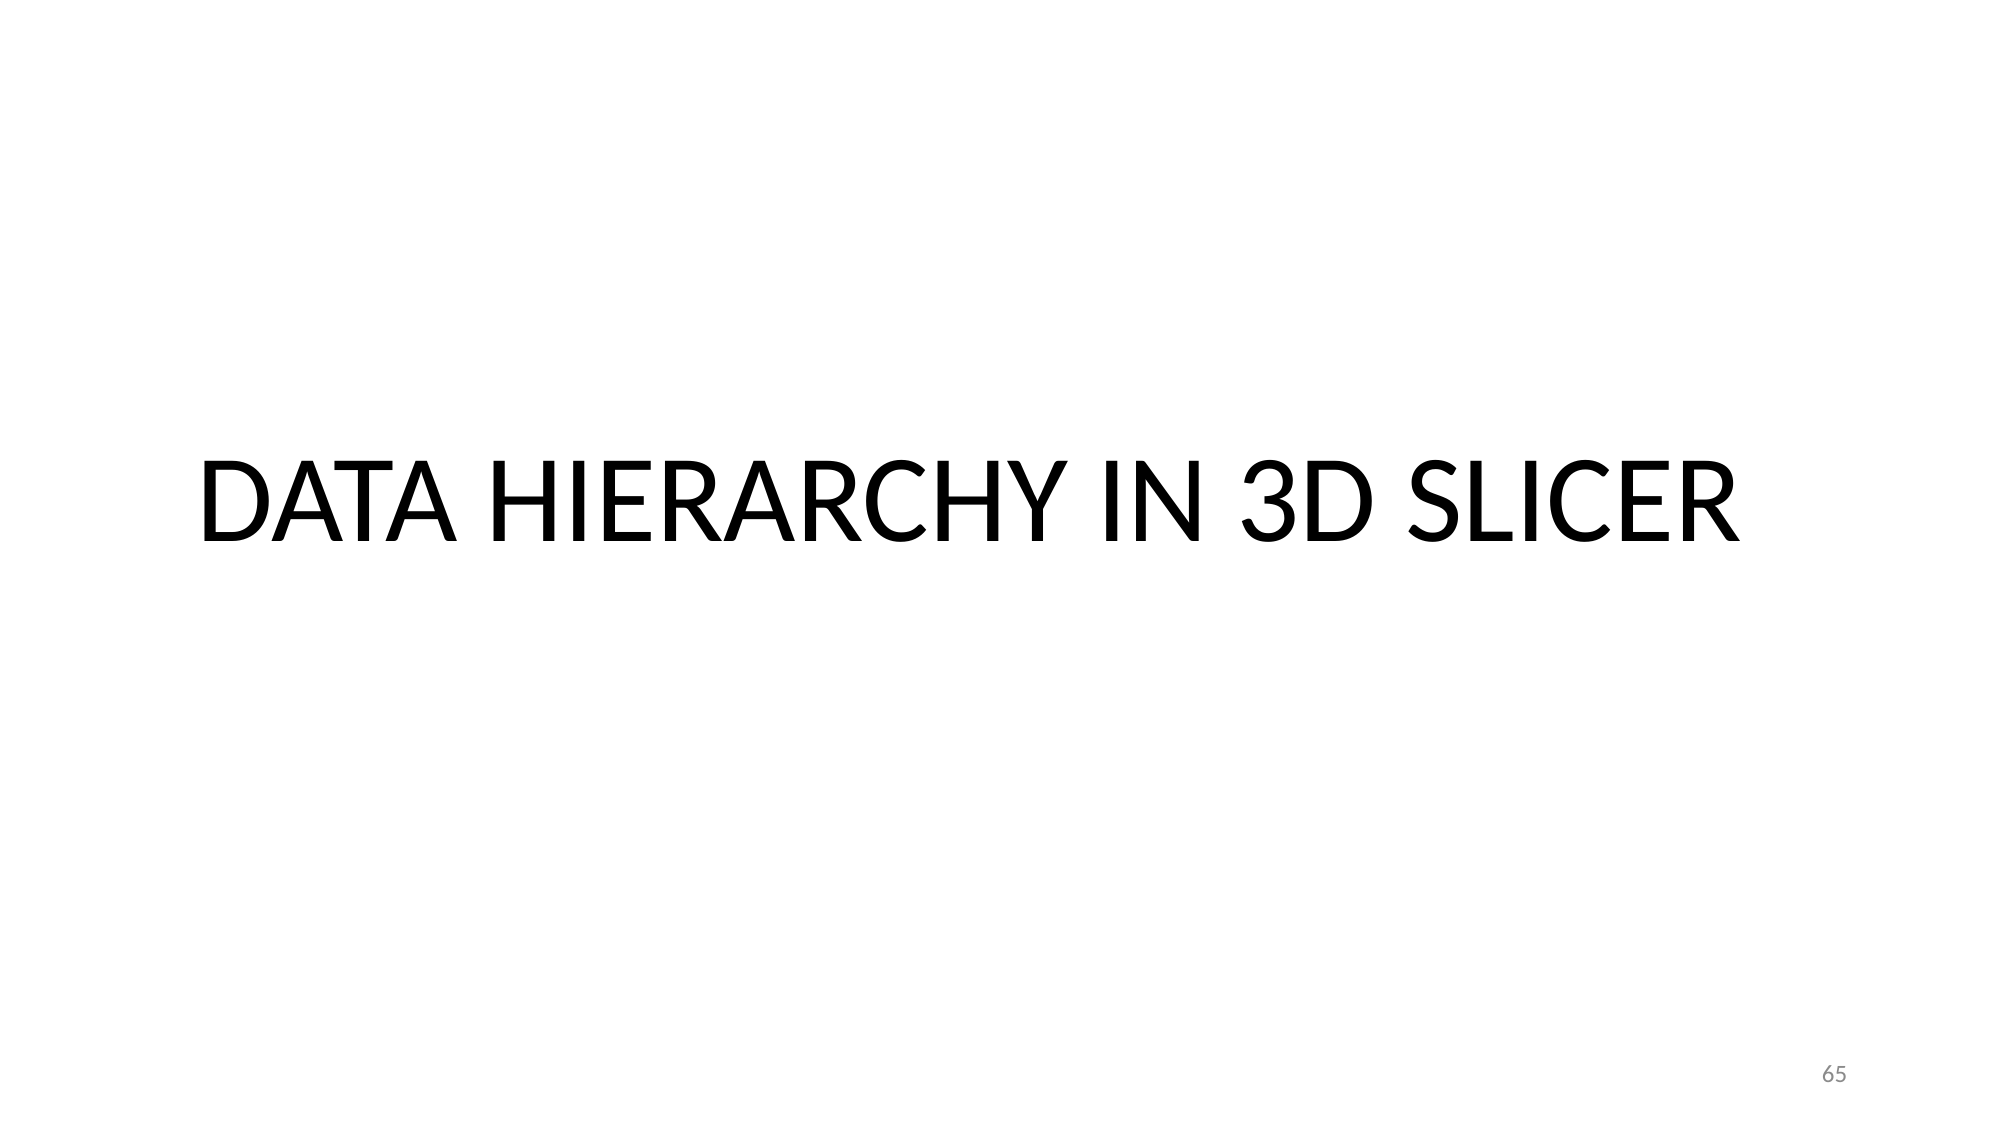

# DATA HIERARCHY IN 3D SLICER
65